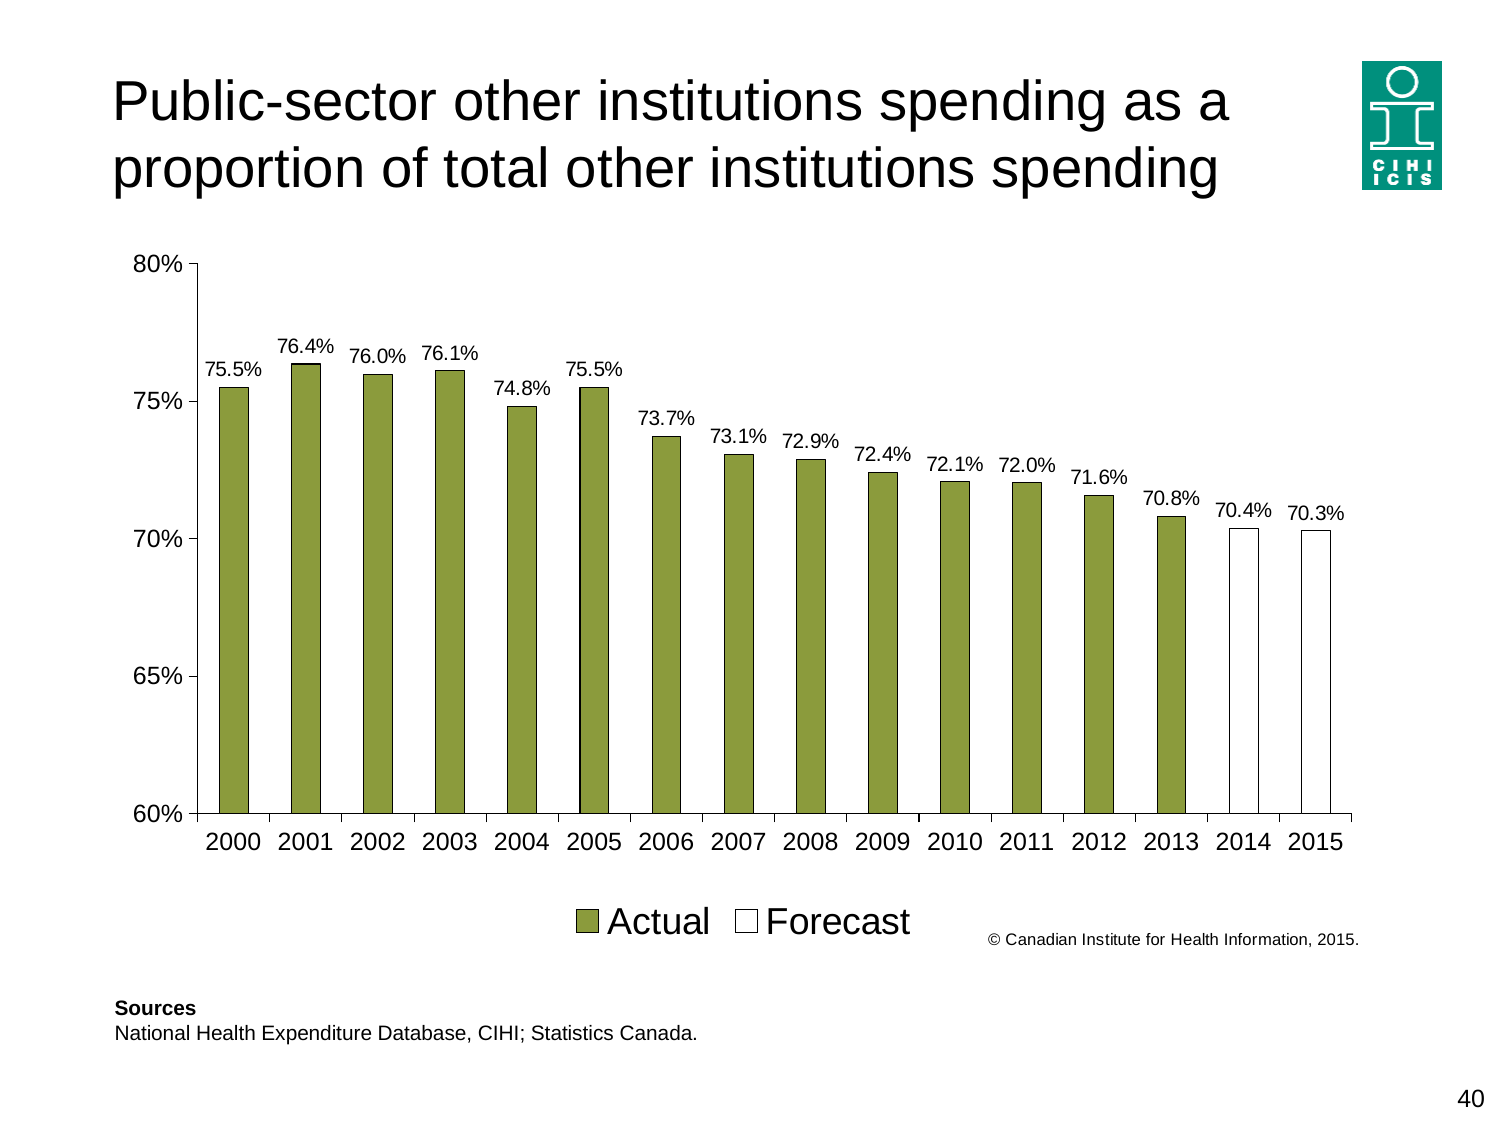

# Public-sector other institutions spending as a proportion of total other institutions spending

### Chart

| Category | Actual | Forecast |
|---|---|---|
| 2000 | 0.755091943238027 | None |
| 2001 | 0.7635722716479314 | None |
| 2002 | 0.7597646538458398 | None |
| 2003 | 0.7611739920859284 | None |
| 2004 | 0.748262726949855 | None |
| 2005 | 0.7551776987452504 | None |
| 2006 | 0.7373631068051324 | None |
| 2007 | 0.7306732499237543 | None |
| 2008 | 0.7288074206212991 | None |
| 2009 | 0.7241171183600102 | None |
| 2010 | 0.7207070326712791 | None |
| 2011 | 0.720337246061325 | None |
| 2012 | 0.7158756884215719 | None |
| 2013 | 0.7081791879357906 | None |
| 2014 | None | 0.7037590980291766 |
| 2015 | None | 0.7028794339146519 |
Sources
National Health Expenditure Database, CIHI; Statistics Canada.
40